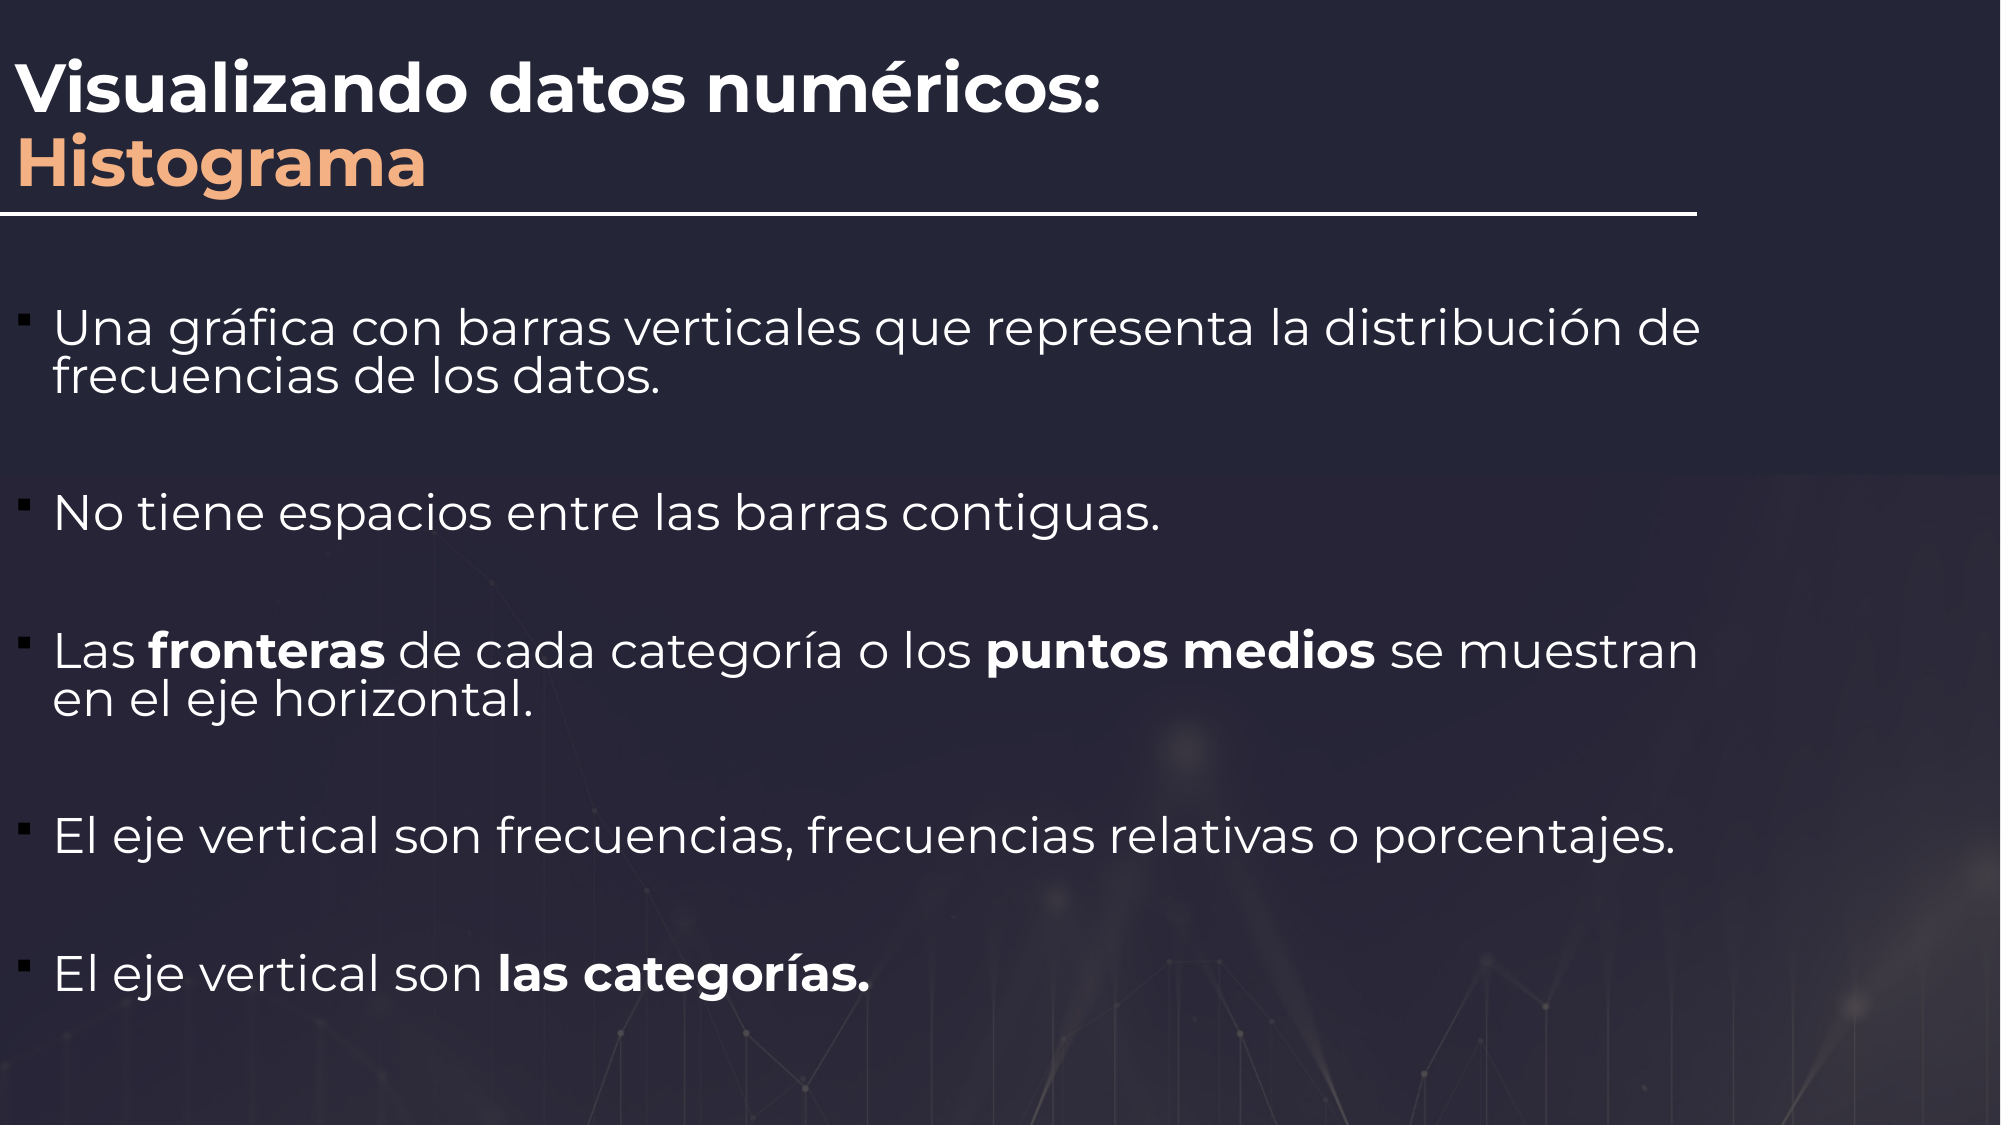

Visualizando datos numéricos:
Histograma
Una gráfica con barras verticales que representa la distribución de frecuencias de los datos.

No tiene espacios entre las barras contiguas.

Las fronteras de cada categoría o los puntos medios se muestran en el eje horizontal.

El eje vertical son frecuencias, frecuencias relativas o porcentajes.

El eje vertical son las categorías.